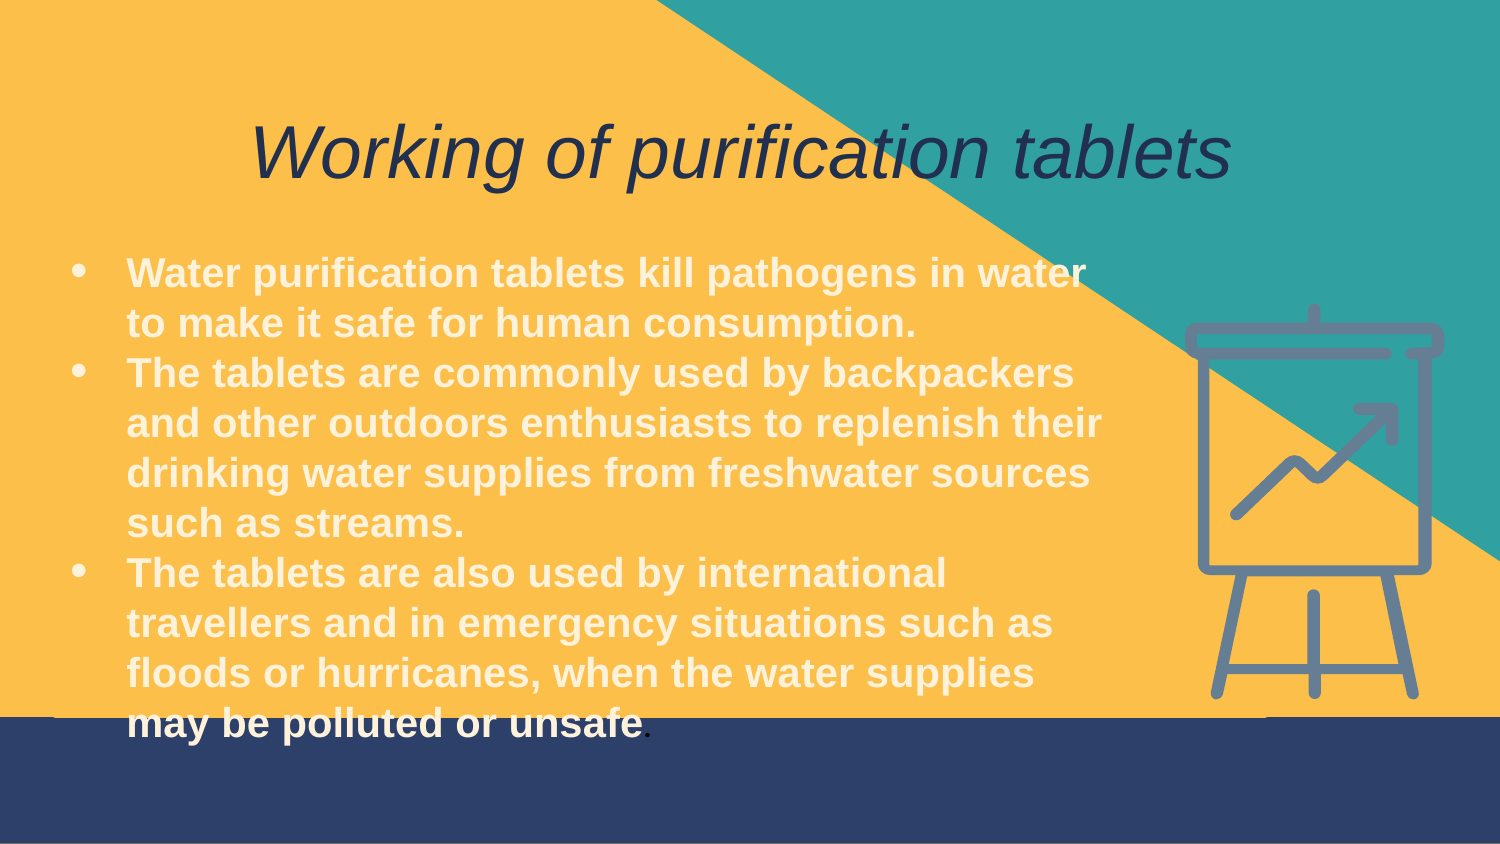

# Working of purification tablets
Water purification tablets kill pathogens in water to make it safe for human consumption.
The tablets are commonly used by backpackers and other outdoors enthusiasts to replenish their drinking water supplies from freshwater sources such as streams.
The tablets are also used by international travellers and in emergency situations such as floods or hurricanes, when the water supplies may be polluted or unsafe.